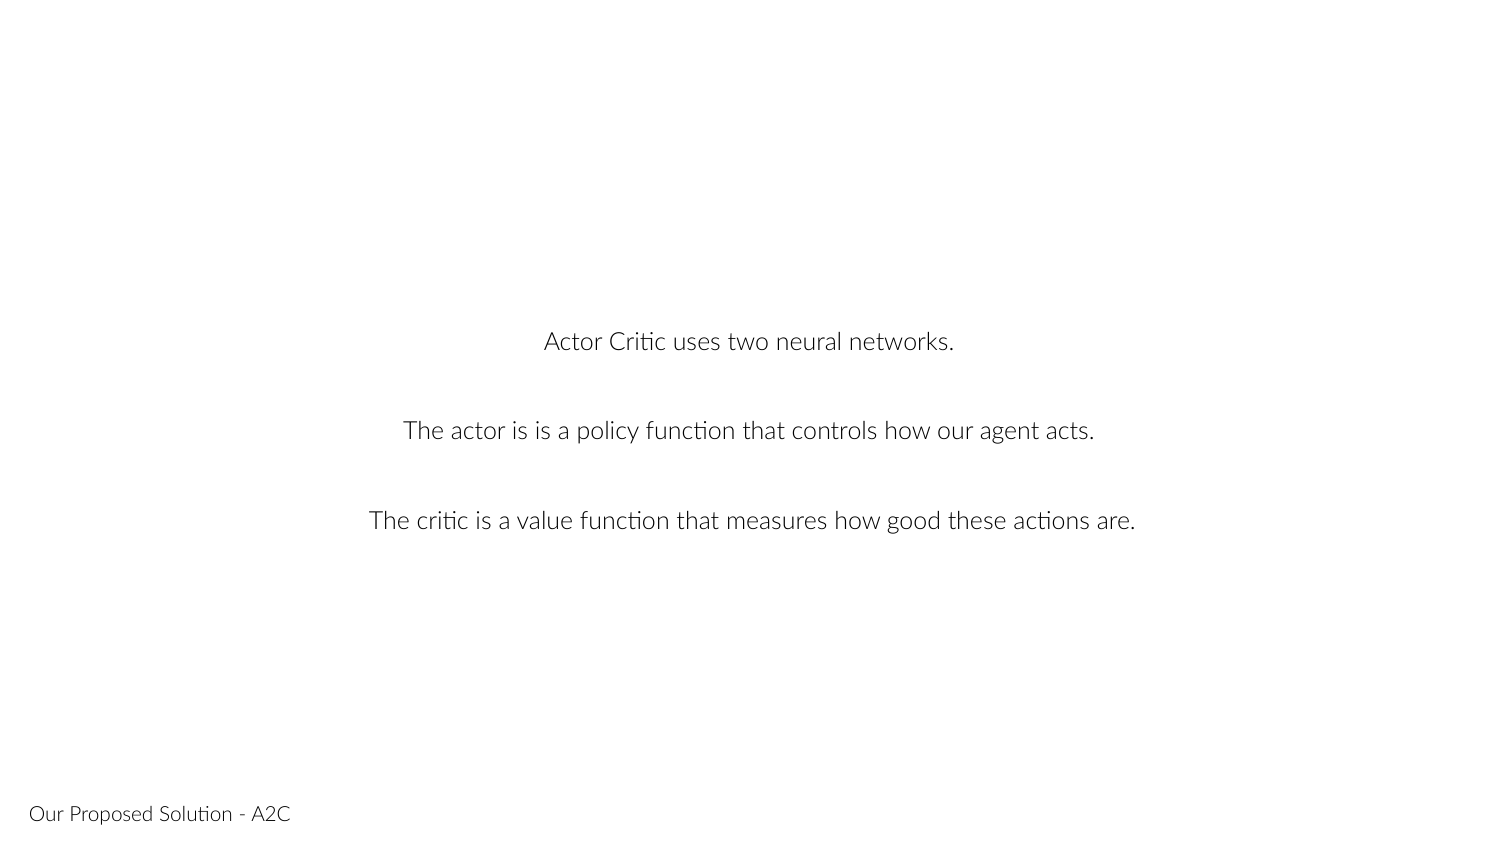

Actor Critic uses two neural networks.

The actor is is a policy function that controls how our agent acts.

The critic is a value function that measures how good these actions are.
Our Proposed Solution - A2C